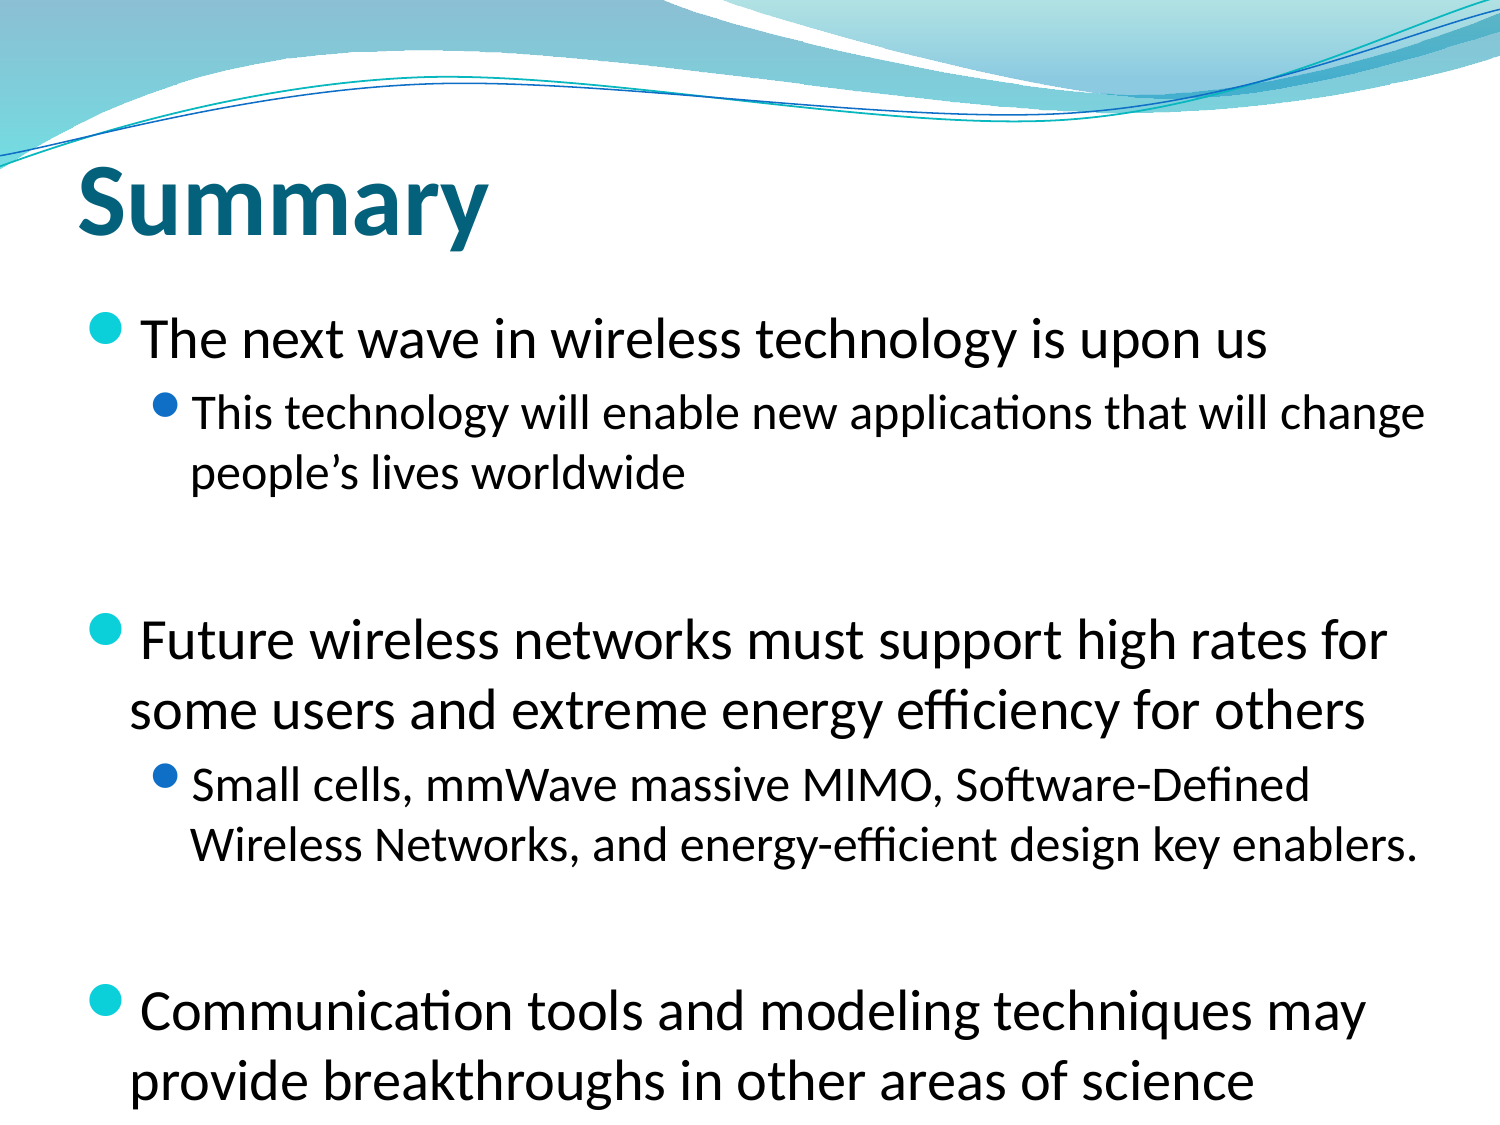

# Summary
The next wave in wireless technology is upon us
This technology will enable new applications that will change people’s lives worldwide

Future wireless networks must support high rates for some users and extreme energy efficiency for others
Small cells, mmWave massive MIMO, Software-Defined Wireless Networks, and energy-efficient design key enablers.

Communication tools and modeling techniques may provide breakthroughs in other areas of science